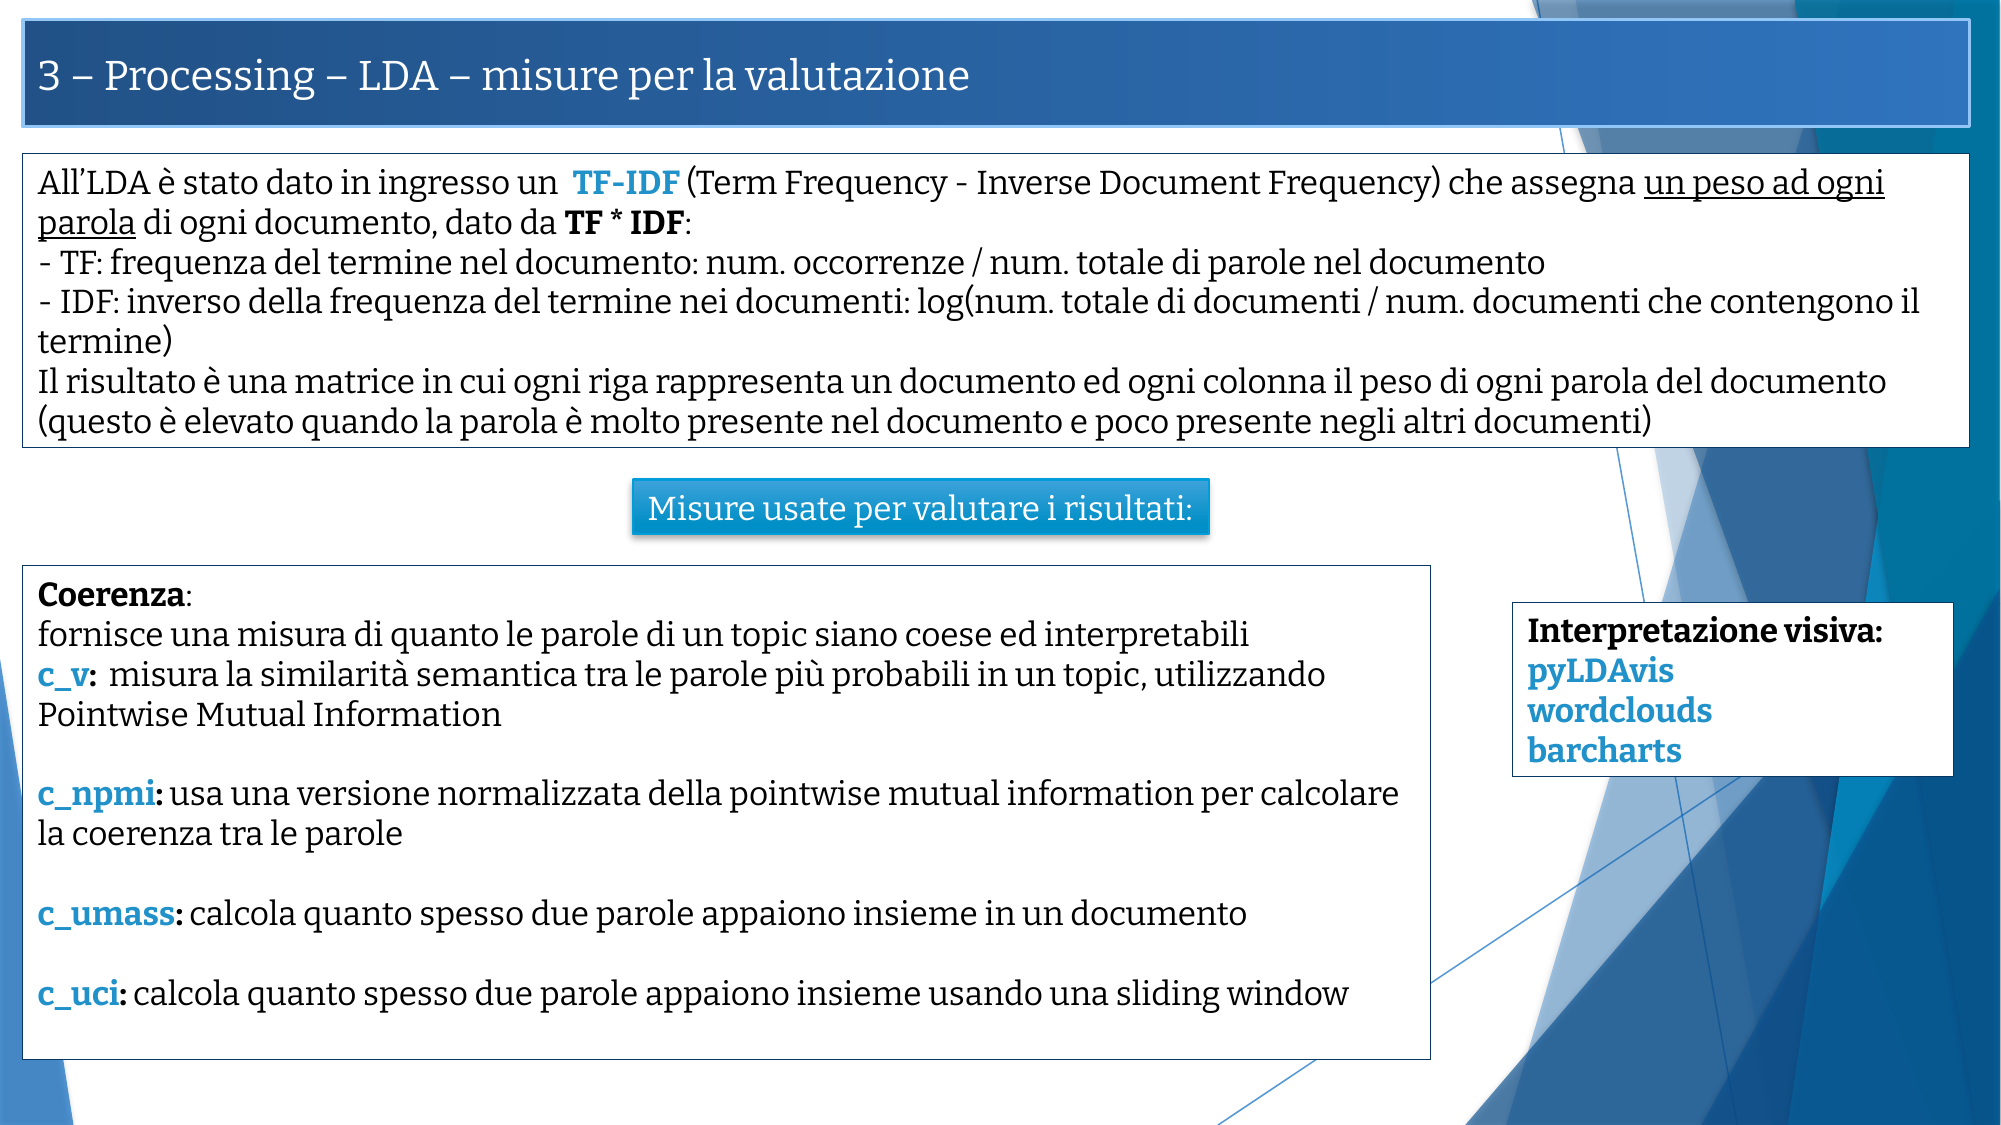

3 – Processing – LDA – misure per la valutazione
All’LDA è stato dato in ingresso un  TF-IDF (Term Frequency - Inverse Document Frequency) che assegna un peso ad ogni parola di ogni documento, dato da TF * IDF:
- TF: frequenza del termine nel documento: num. occorrenze / num. totale di parole nel documento
- IDF: inverso della frequenza del termine nei documenti: log(num. totale di documenti / num. documenti che contengono il termine)
Il risultato è una matrice in cui ogni riga rappresenta un documento ed ogni colonna il peso di ogni parola del documento (questo è elevato quando la parola è molto presente nel documento e poco presente negli altri documenti)
Misure usate per valutare i risultati:
Coerenza:
fornisce una misura di quanto le parole di un topic siano coese ed interpretabili
c_v:  misura la similarità semantica tra le parole più probabili in un topic, utilizzando Pointwise Mutual Information

c_npmi: usa una versione normalizzata della pointwise mutual information per calcolare la coerenza tra le parole

c_umass: calcola quanto spesso due parole appaiono insieme in un documento

c_uci: calcola quanto spesso due parole appaiono insieme usando una sliding window

Interpretazione visiva:
pyLDAvis
wordclouds
barcharts